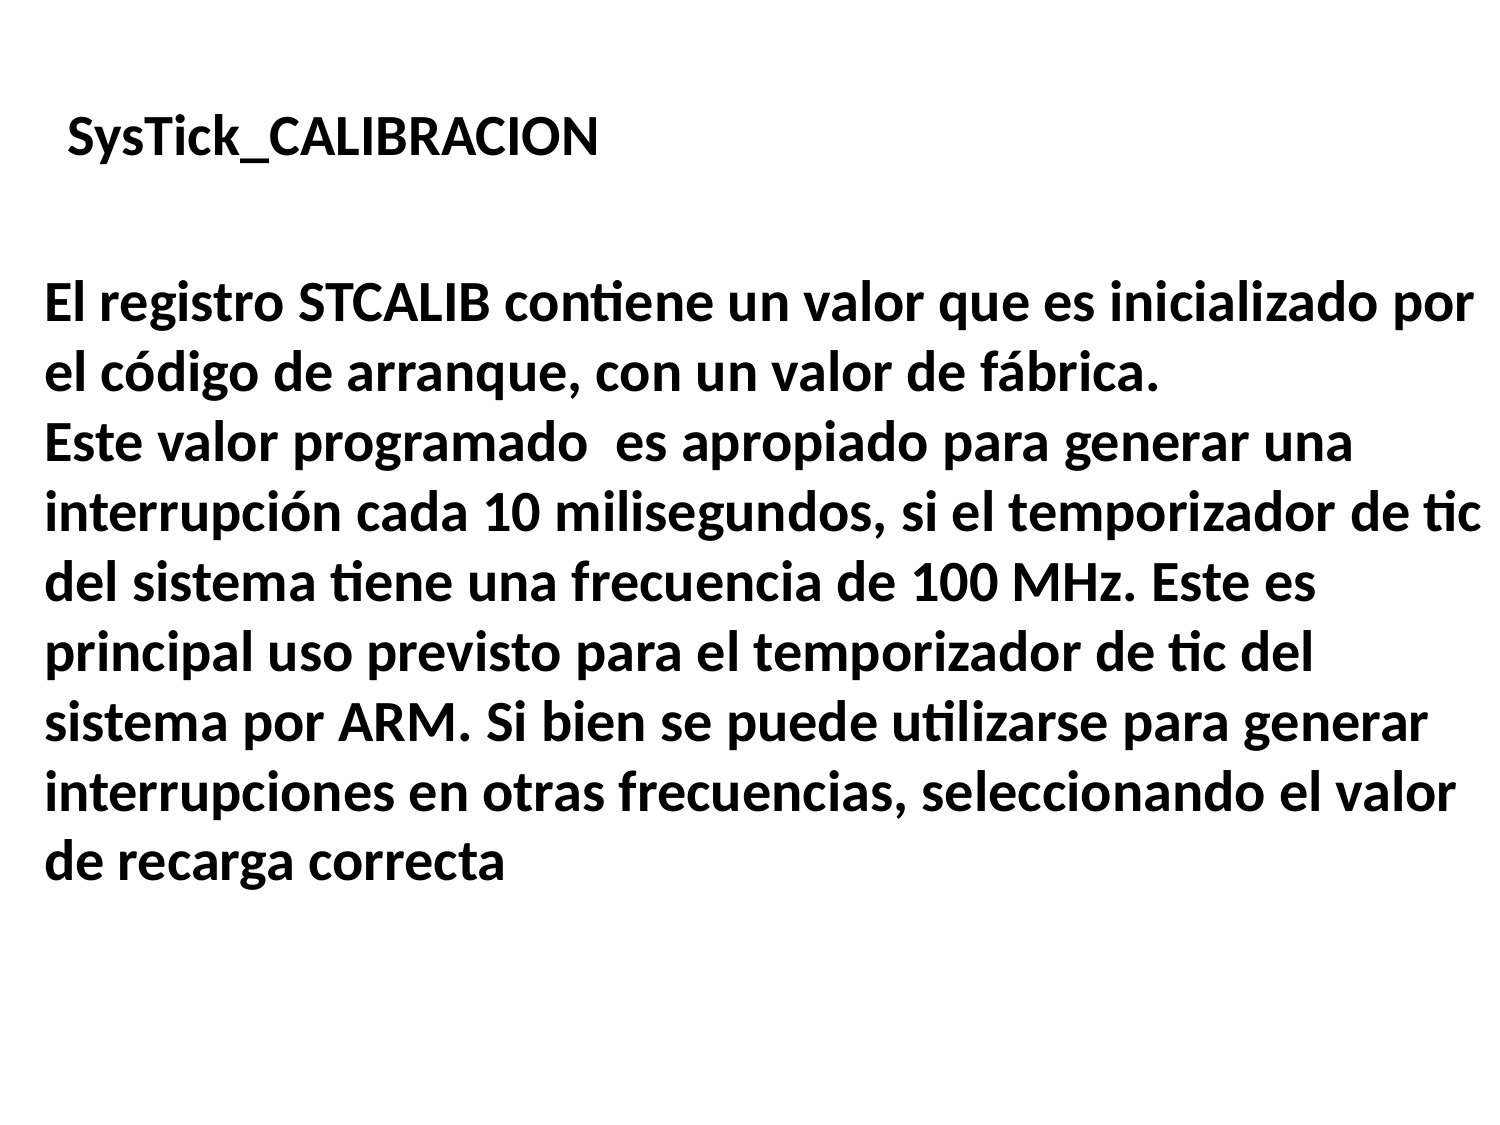

SysTick_CALIBRACION
El registro STCALIB contiene un valor que es inicializado por el código de arranque, con un valor de fábrica.
Este valor programado  es apropiado para generar una interrupción cada 10 milisegundos, si el temporizador de tic del sistema tiene una frecuencia de 100 MHz. Este es principal uso previsto para el temporizador de tic del sistema por ARM. Si bien se puede utilizarse para generar interrupciones en otras frecuencias, seleccionando el valor de recarga correcta